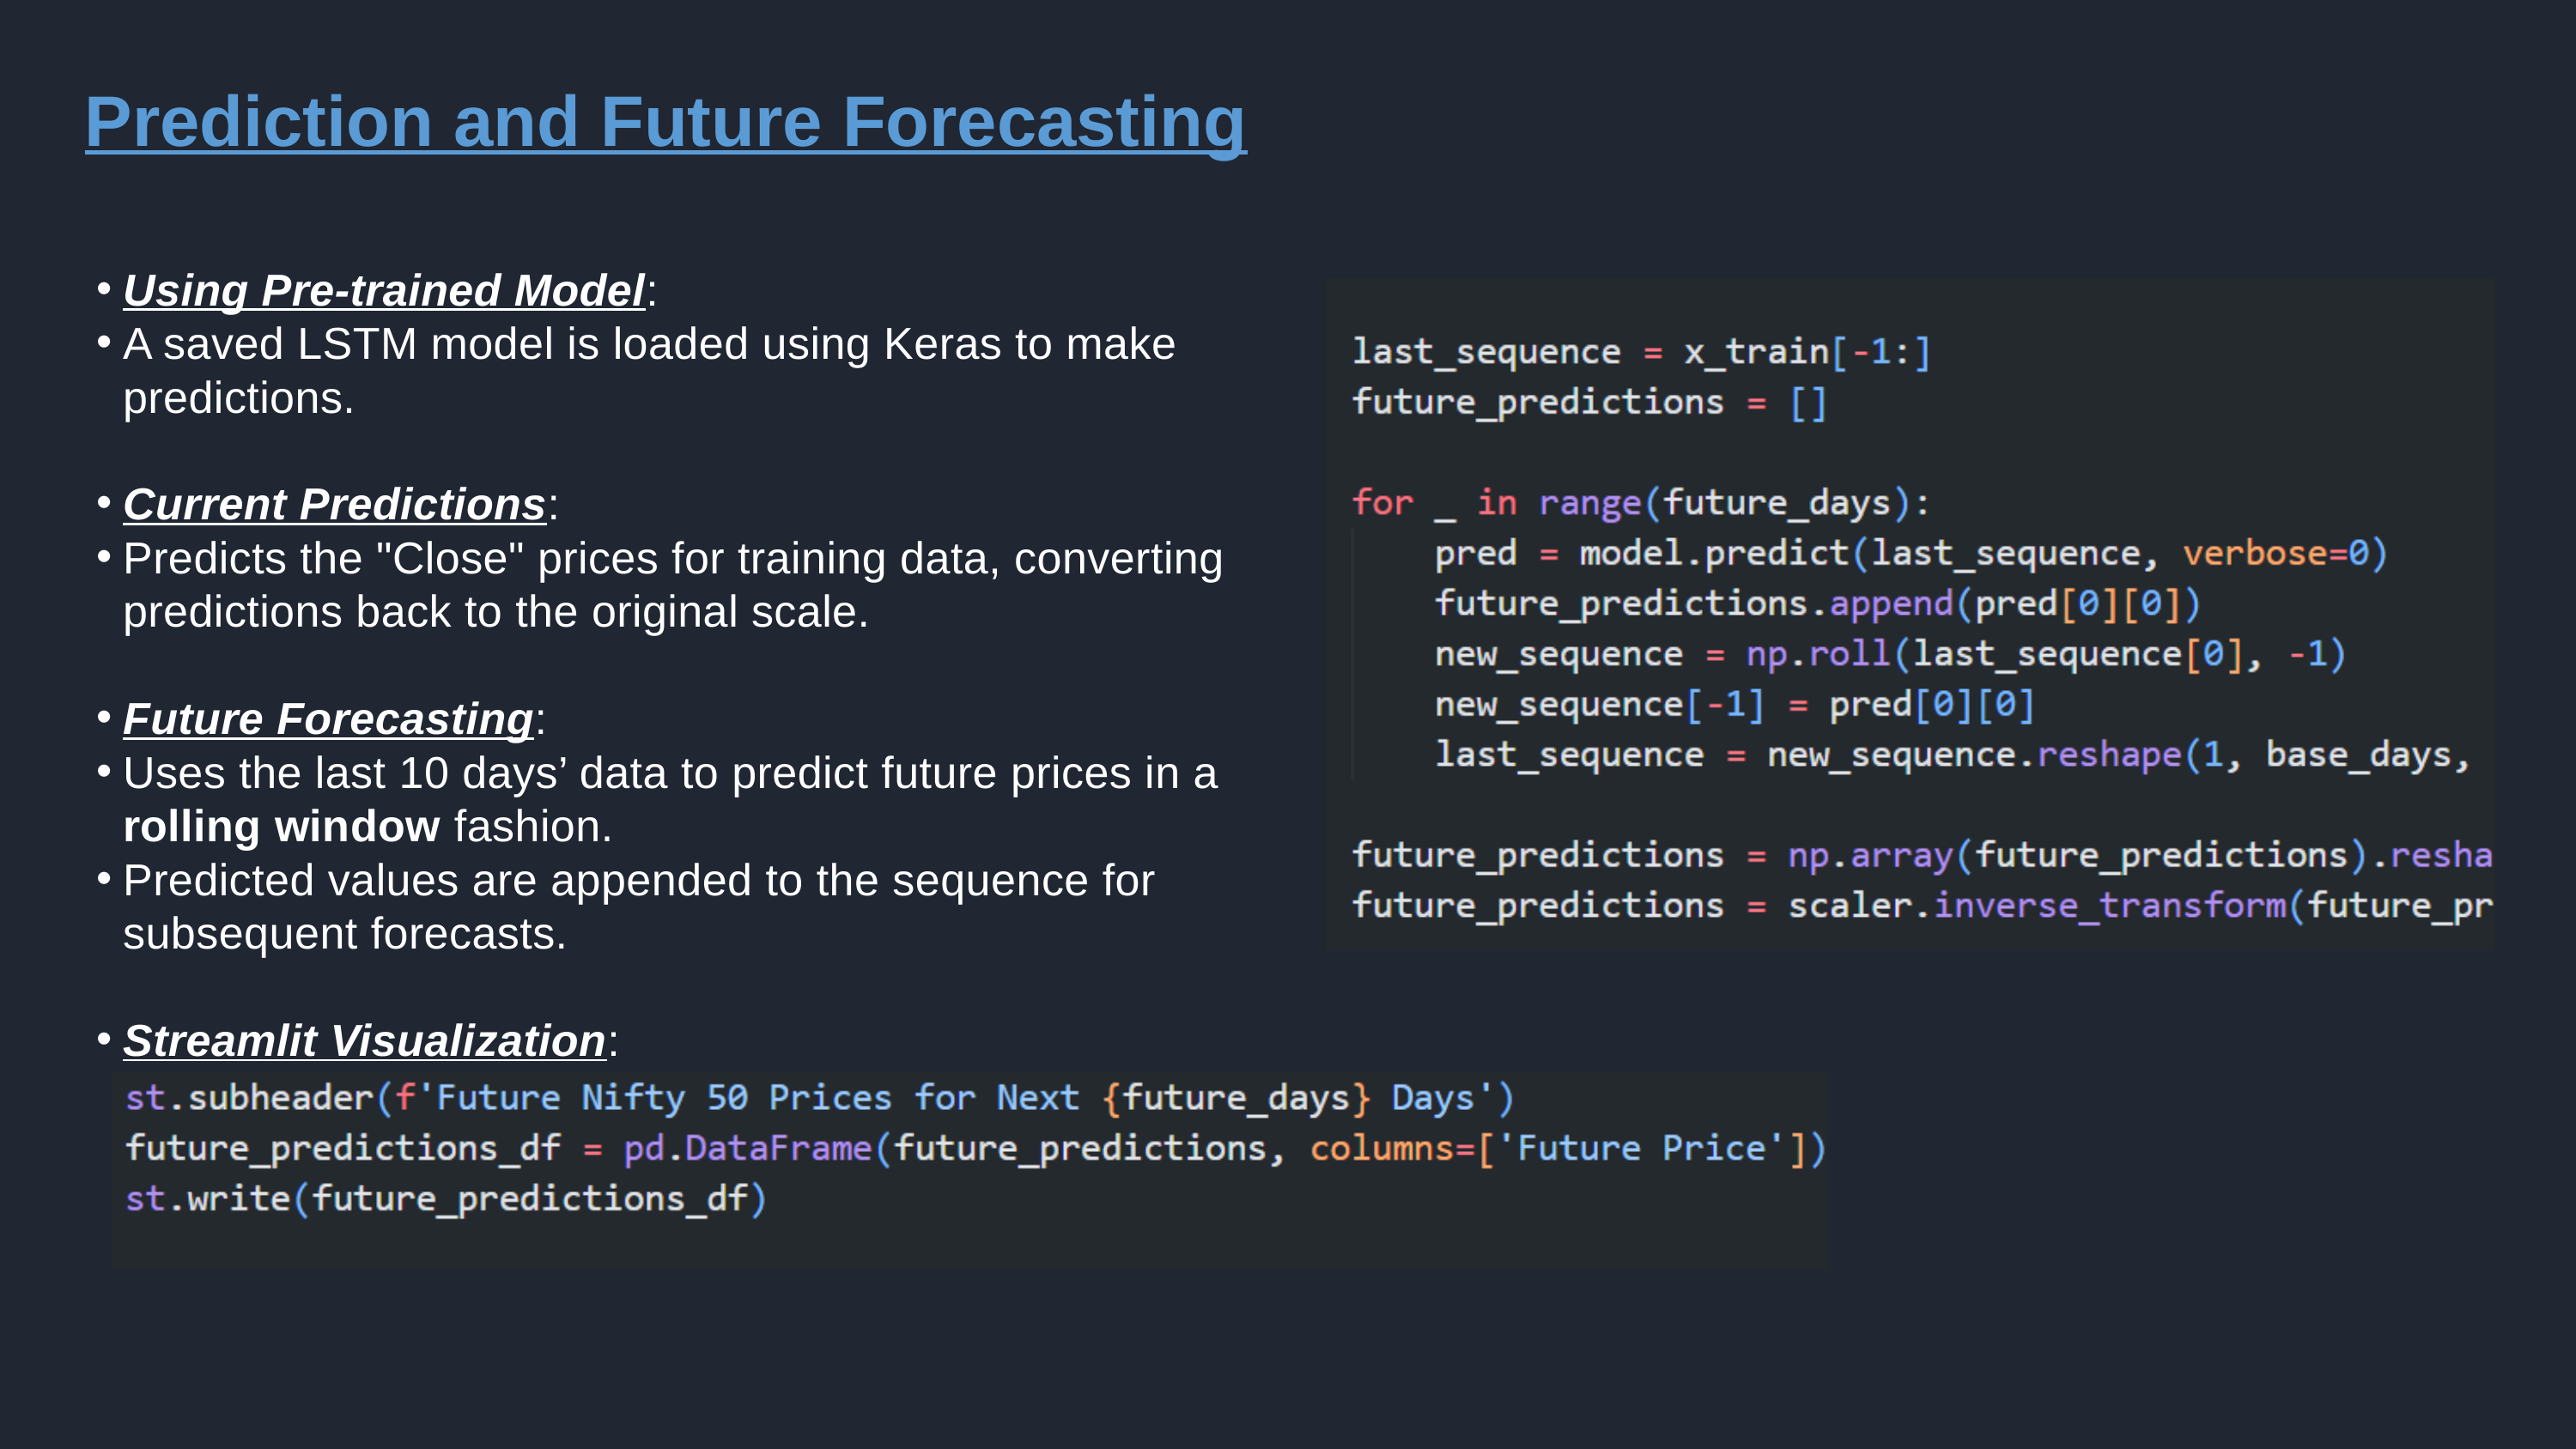

Prediction and Future Forecasting
Using Pre-trained Model:
A saved LSTM model is loaded using Keras to make predictions.

Current Predictions:
Predicts the "Close" prices for training data, converting predictions back to the original scale.

Future Forecasting:
Uses the last 10 days’ data to predict future prices in a rolling window fashion.
Predicted values are appended to the sequence for subsequent forecasts.

Streamlit Visualization: